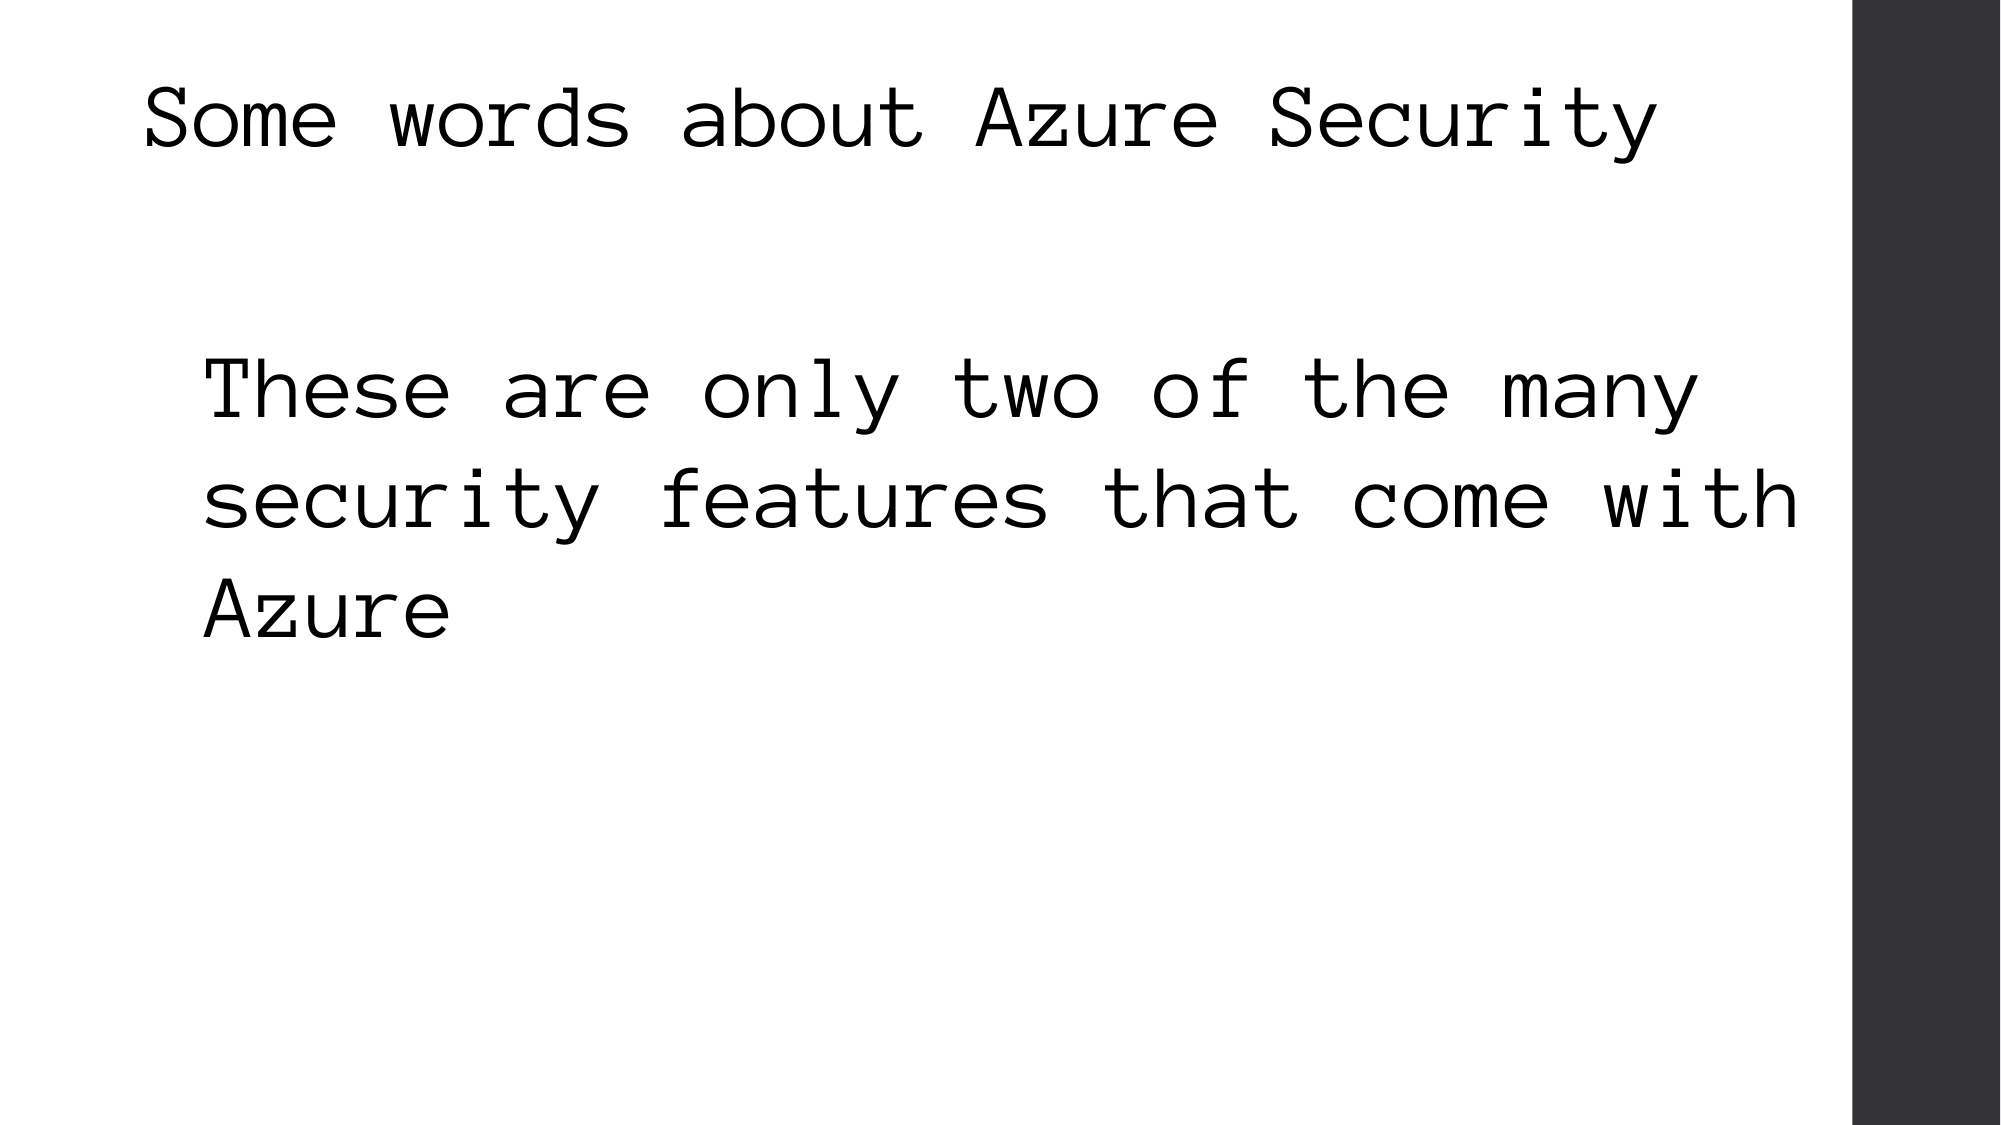

# Some words about Azure Security
These are only two of the many security features that come with Azure